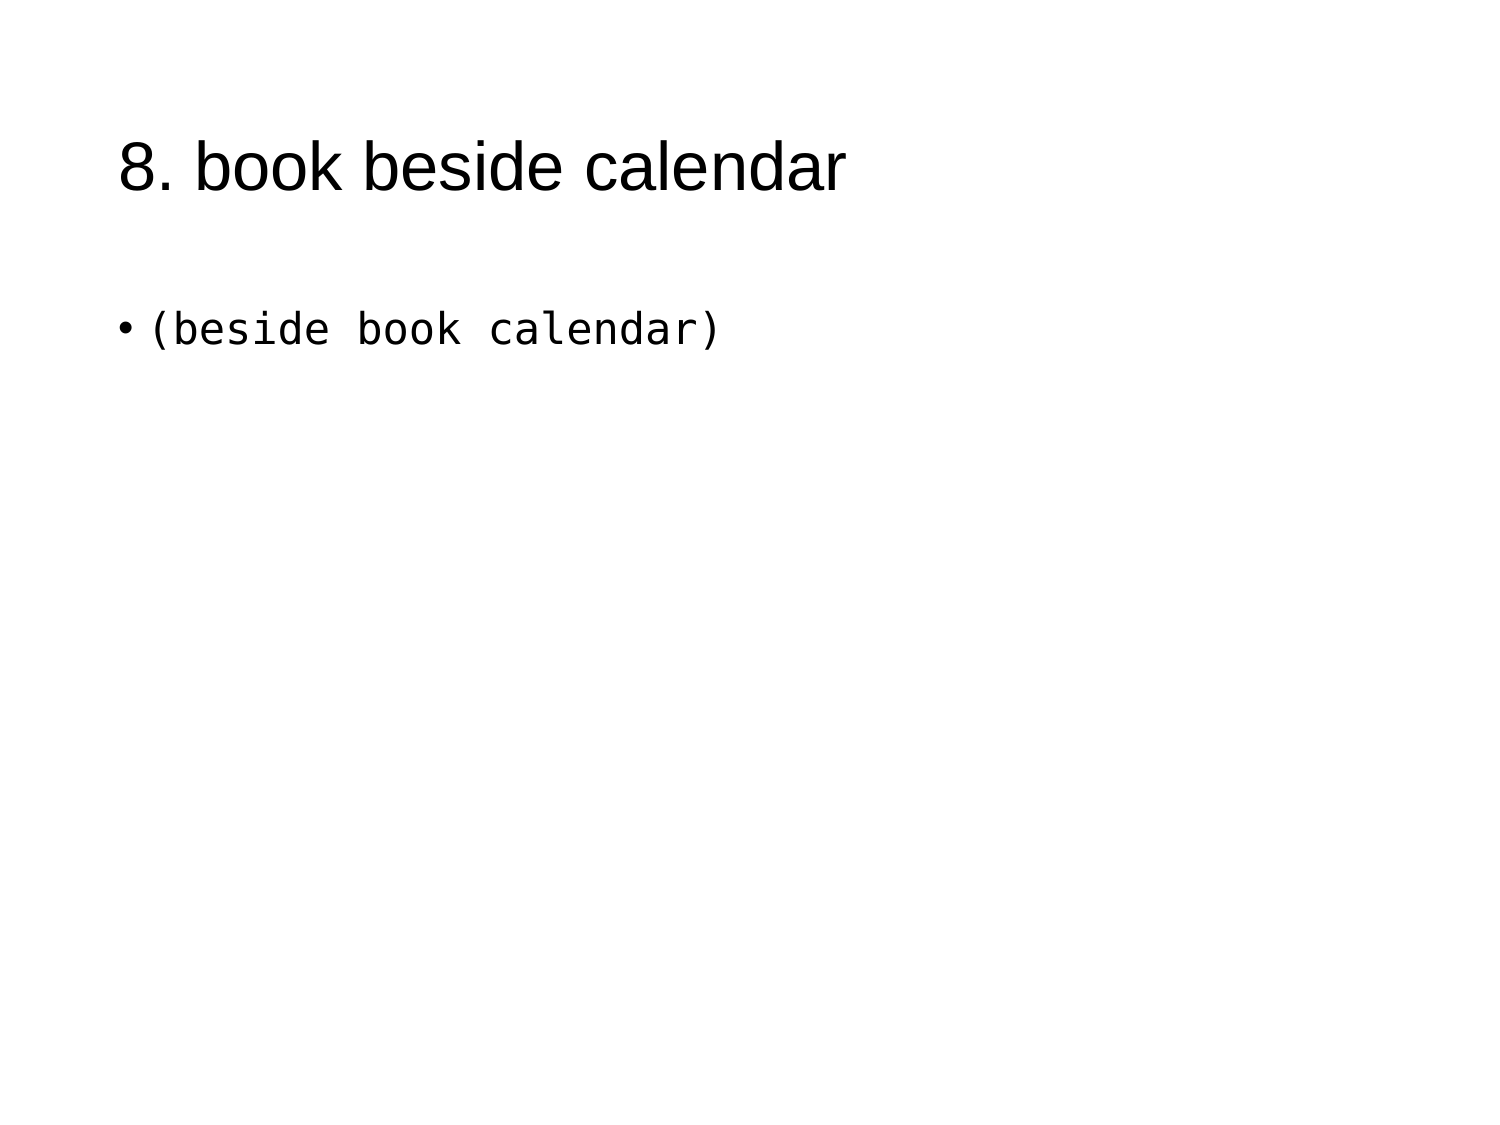

# 8. book beside calendar
(beside book calendar)